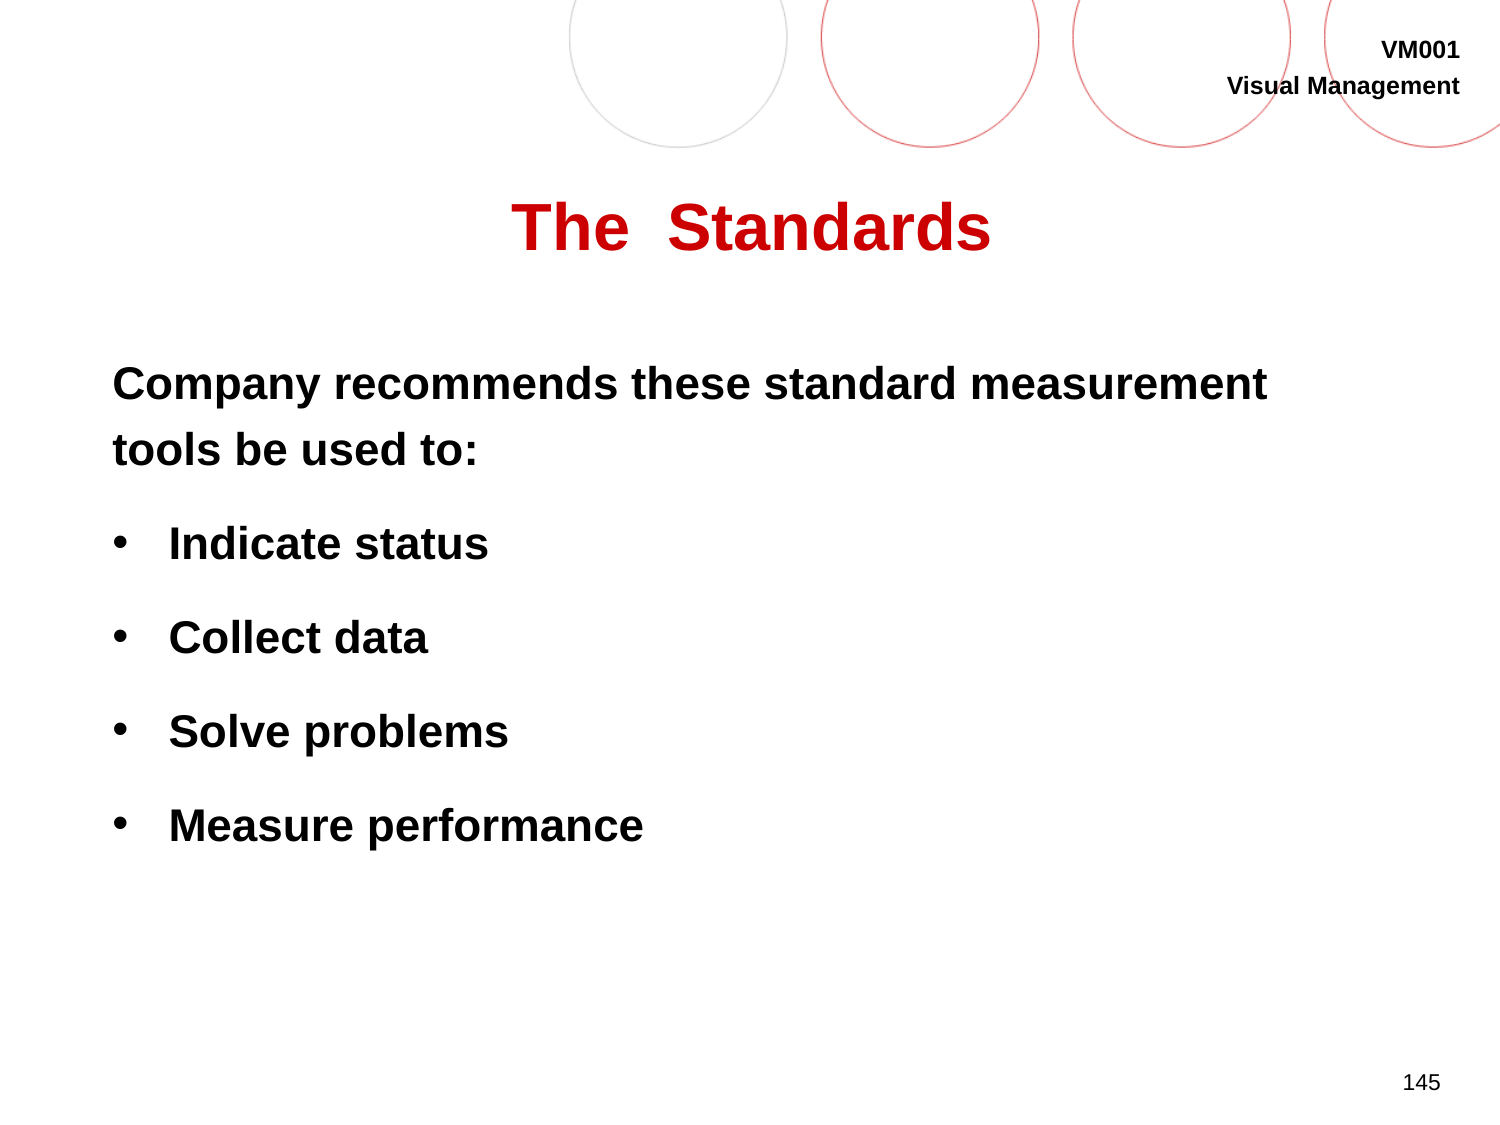

# The  Standards
Company recommends these standard measurement
tools be used to:
Indicate status
Collect data
Solve problems
Measure performance